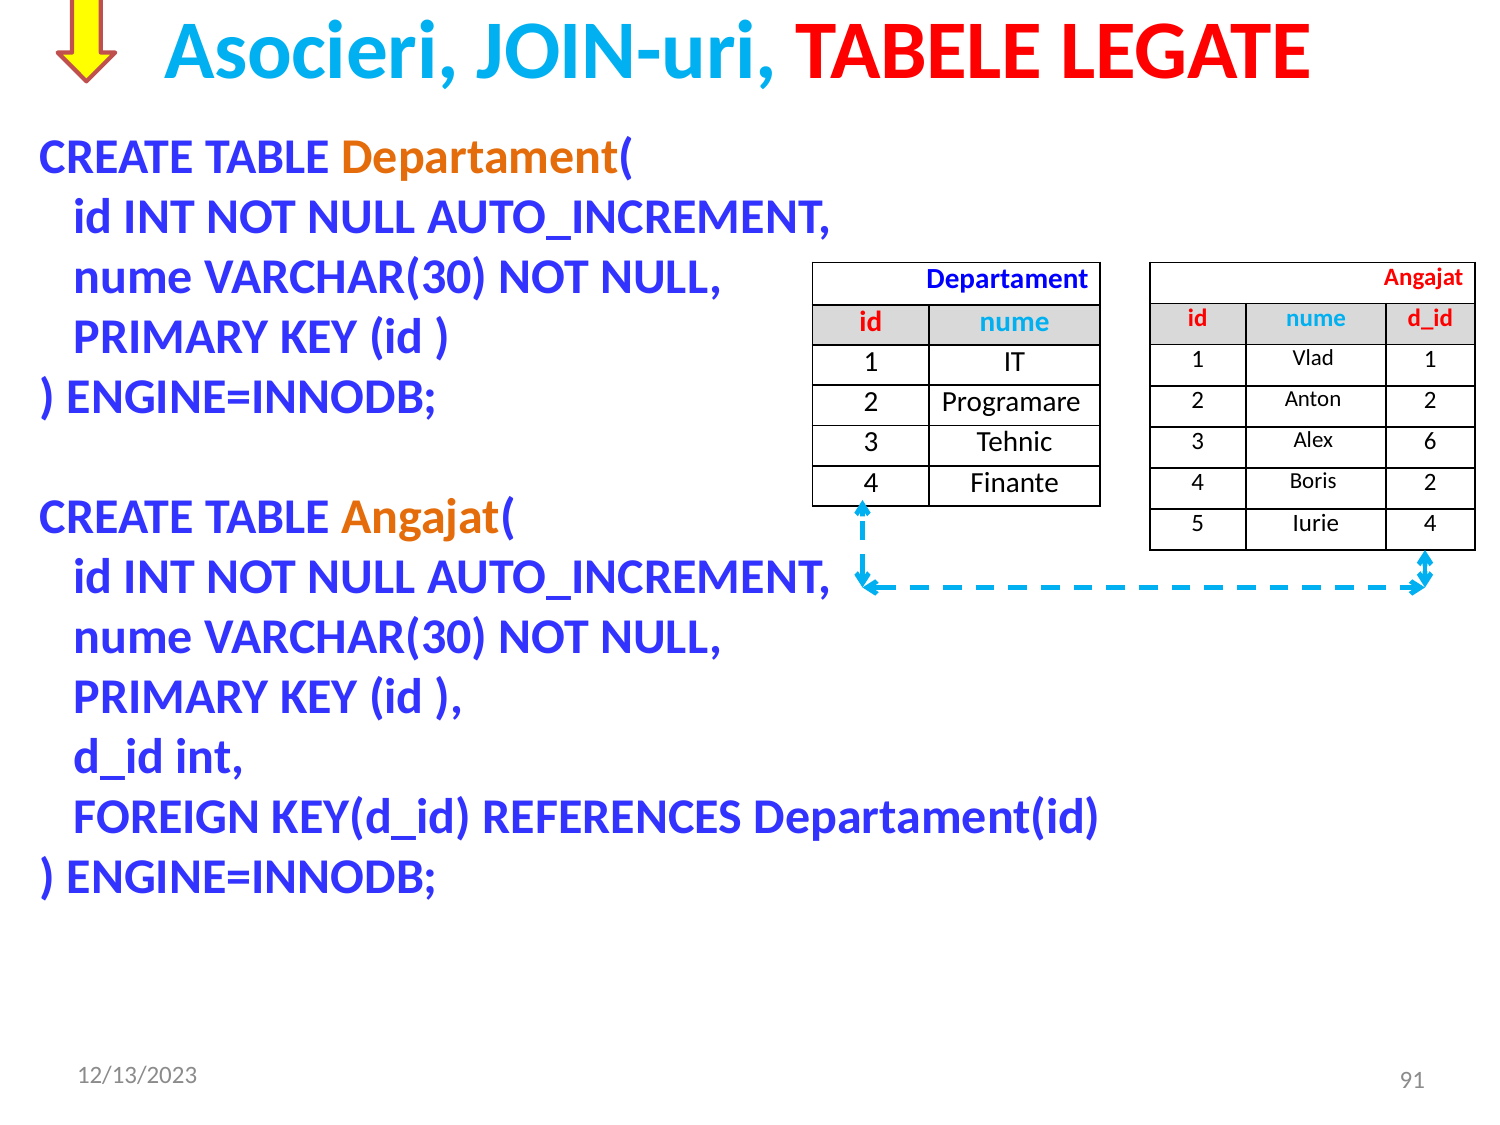

# Asocieri, JOIN-uri, TABELE LEGATE
CREATE TABLE Departament(
   id INT NOT NULL AUTO_INCREMENT,
   nume VARCHAR(30) NOT NULL,
   PRIMARY KEY (id )
) ENGINE=INNODB;

CREATE TABLE Angajat(
   id INT NOT NULL AUTO_INCREMENT,
   nume VARCHAR(30) NOT NULL,
   PRIMARY KEY (id ),
   d_id int,
   FOREIGN KEY(d_id) REFERENCES Departament(id)
) ENGINE=INNODB;
| Departament |  |
| --- | --- |
| id | nume |
| 1 | IT |
| 2 | Programare |
| 3 | Tehnic |
| 4 | Finante |
| Angajat |  |  |
| --- | --- | --- |
| id | nume | d\_id |
| 1 | Vlad | 1 |
| 2 | Anton | 2 |
| 3 | Alex | 6 |
| 4 | Boris | 2 |
| 5 | Iurie | 4 |
12/13/2023
91